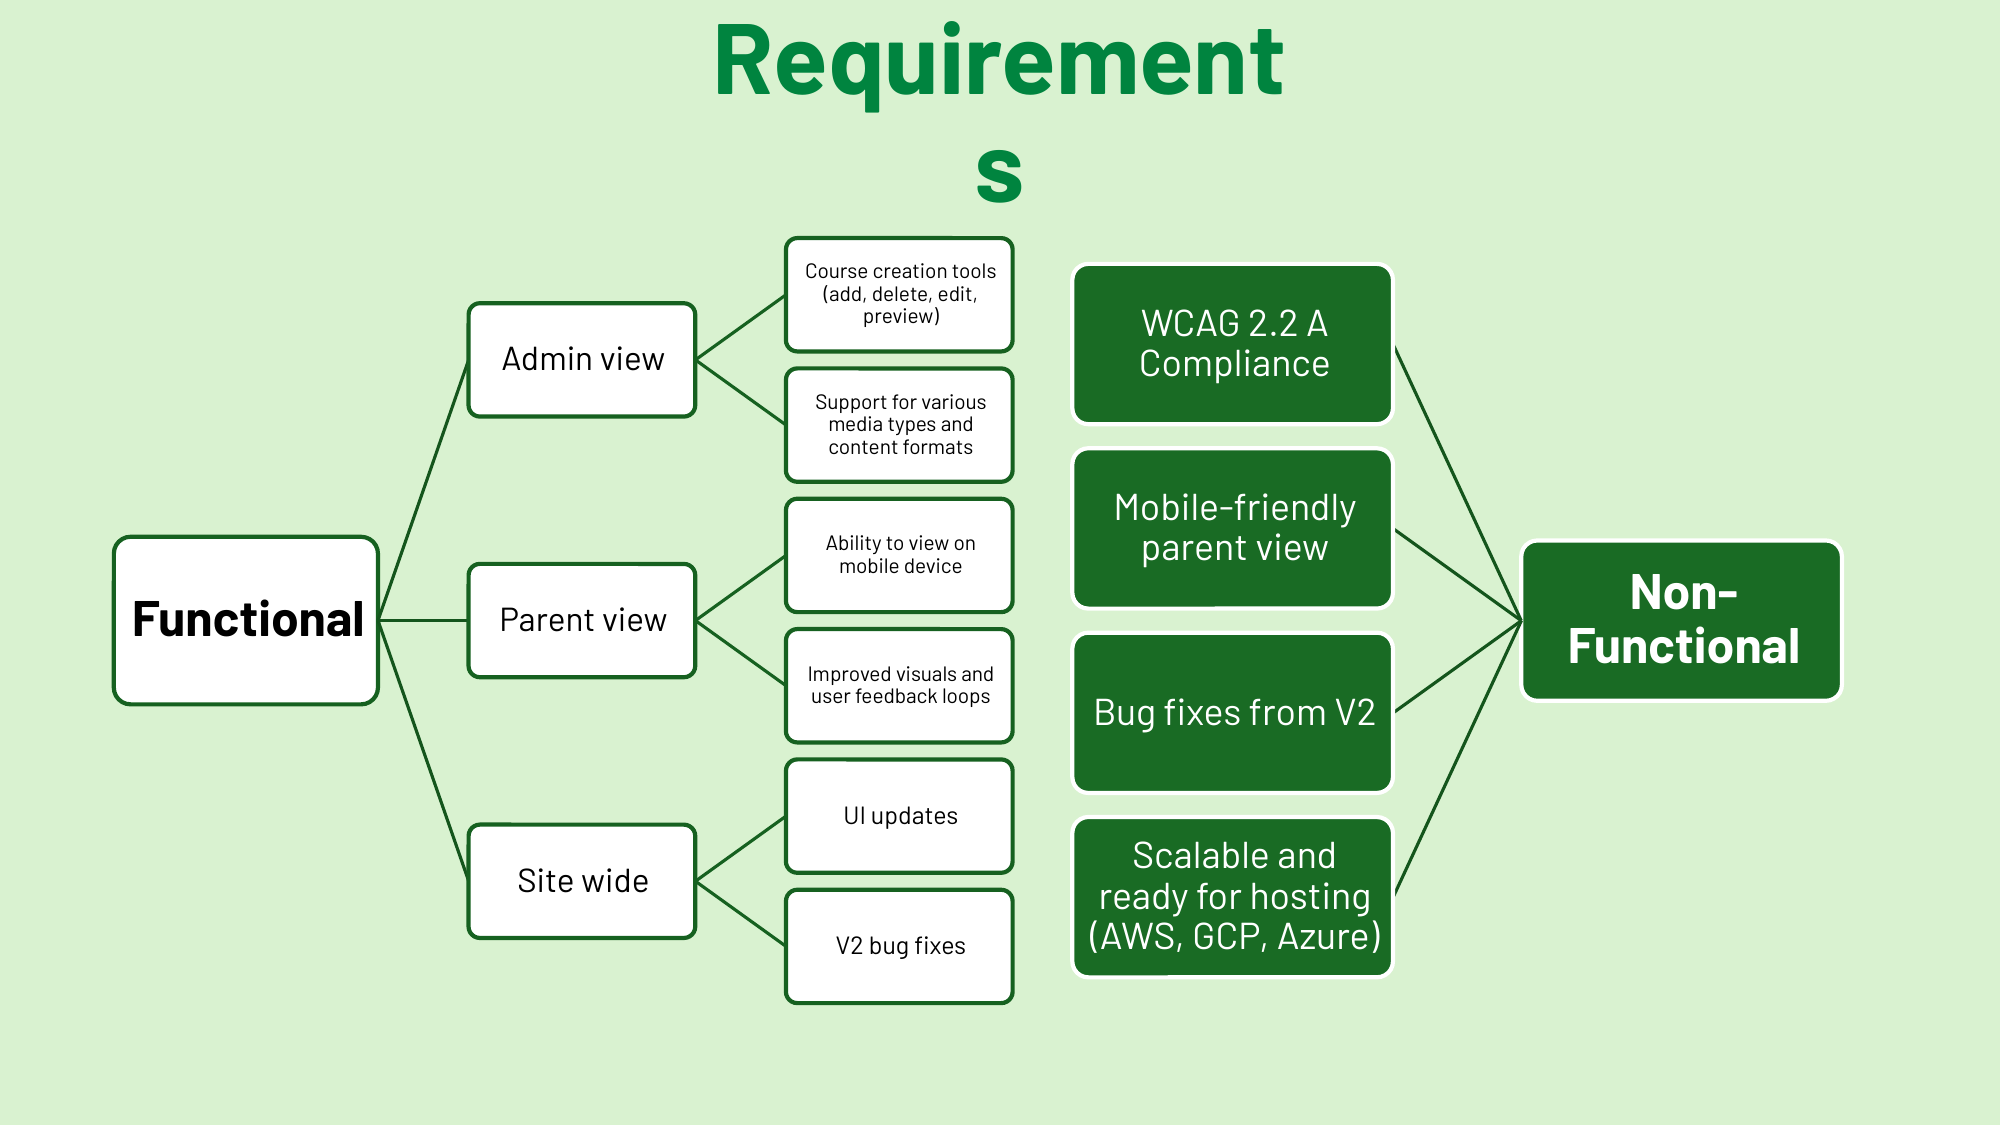

# Requirements

Functional

Admin view

Course creation tools (add, delete, edit, preview)

Support for various media types and content formats

Parent view

Ability to view on mobile device

Improved visuals and user feedback loops

Site wide

UI updates

V2 bug fixes
Non-Functional

WCAG 2.2 A Compliance

Mobile-friendly parent view

Bug fixes from V2

Scalable and ready for hosting (AWS, GCP, Azure)